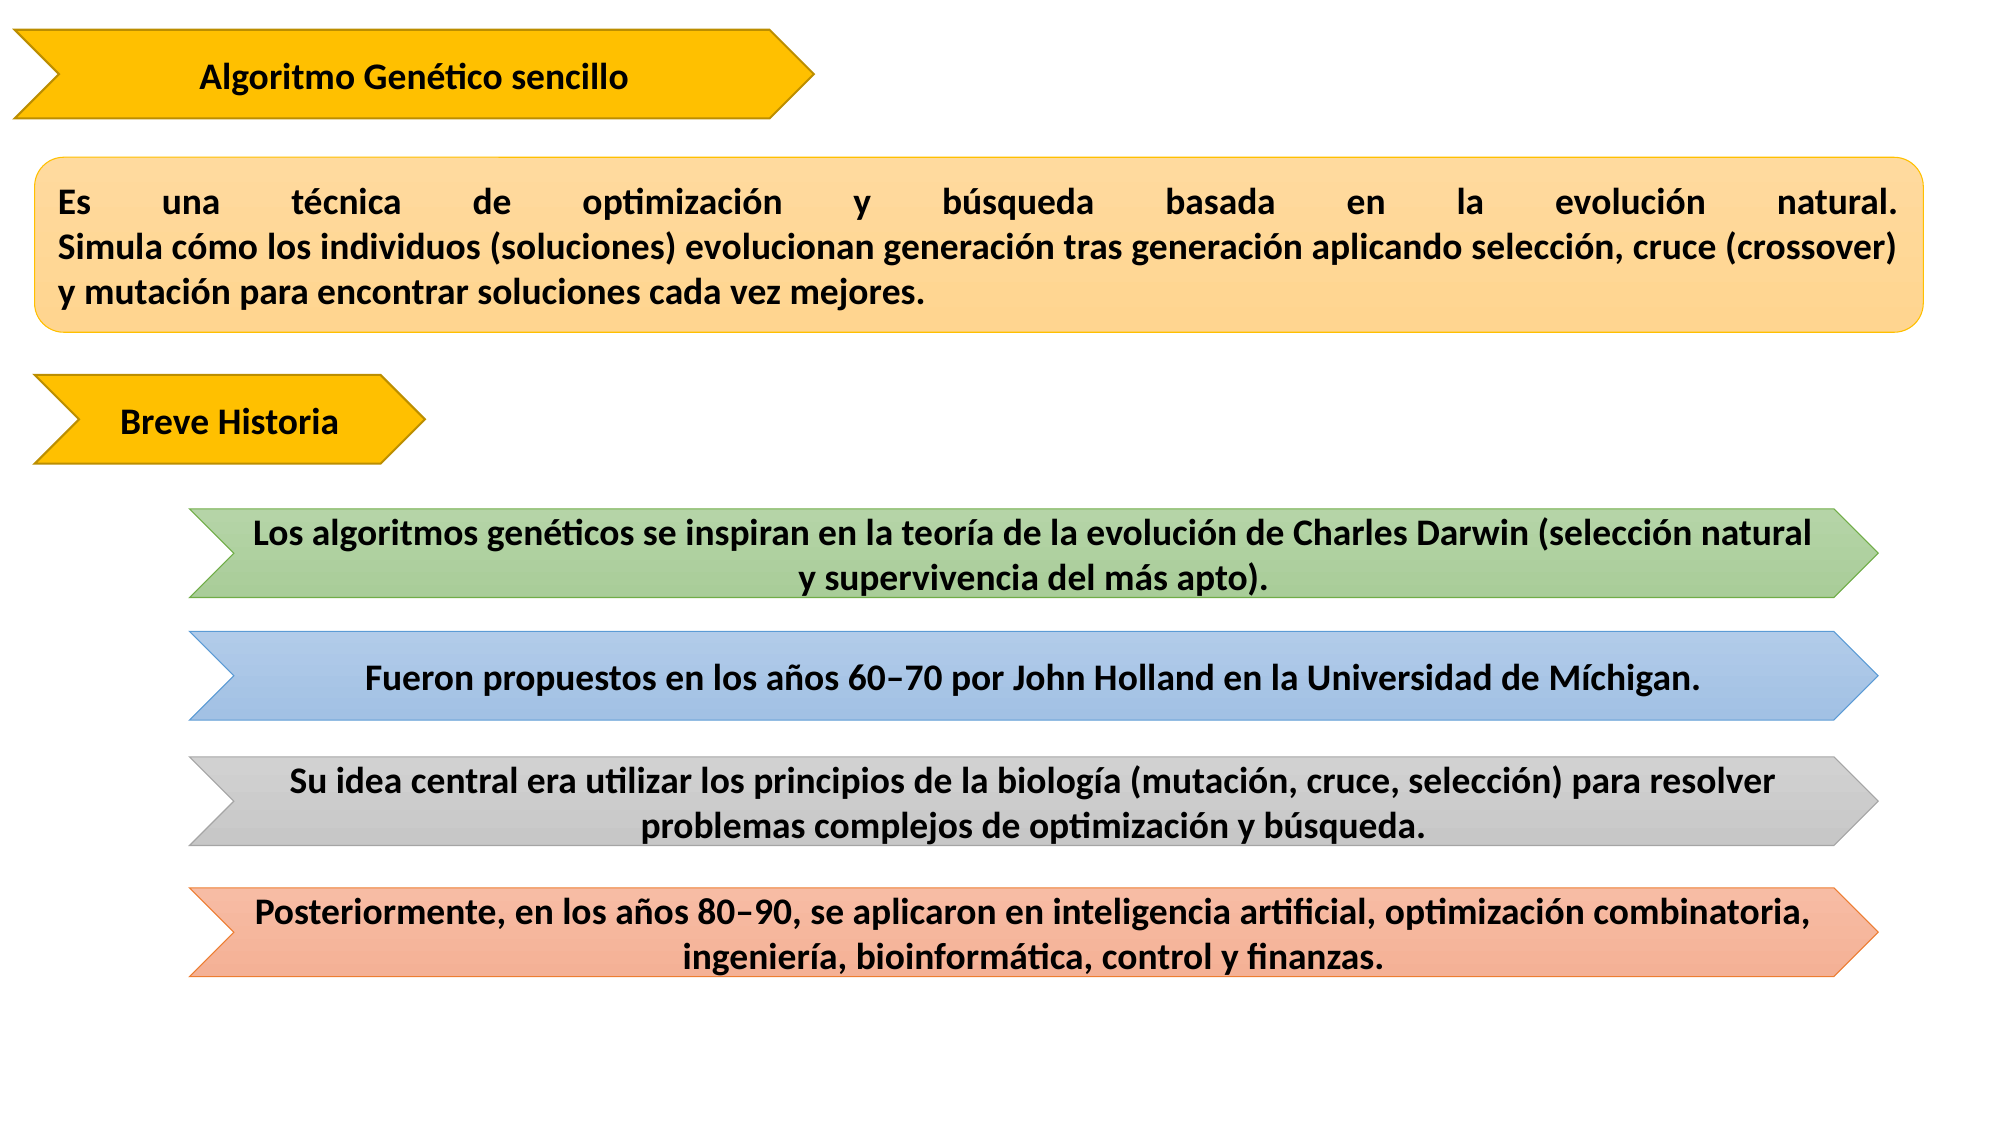

Algoritmo Genético sencillo
Es una técnica de optimización y búsqueda basada en la evolución natural.
Simula cómo los individuos (soluciones) evolucionan generación tras generación aplicando selección, cruce (crossover) y mutación para encontrar soluciones cada vez mejores.
Breve Historia
Los algoritmos genéticos se inspiran en la teoría de la evolución de Charles Darwin (selección natural y supervivencia del más apto).
Fueron propuestos en los años 60–70 por John Holland en la Universidad de Míchigan.
Su idea central era utilizar los principios de la biología (mutación, cruce, selección) para resolver problemas complejos de optimización y búsqueda.
Posteriormente, en los años 80–90, se aplicaron en inteligencia artificial, optimización combinatoria, ingeniería, bioinformática, control y finanzas.